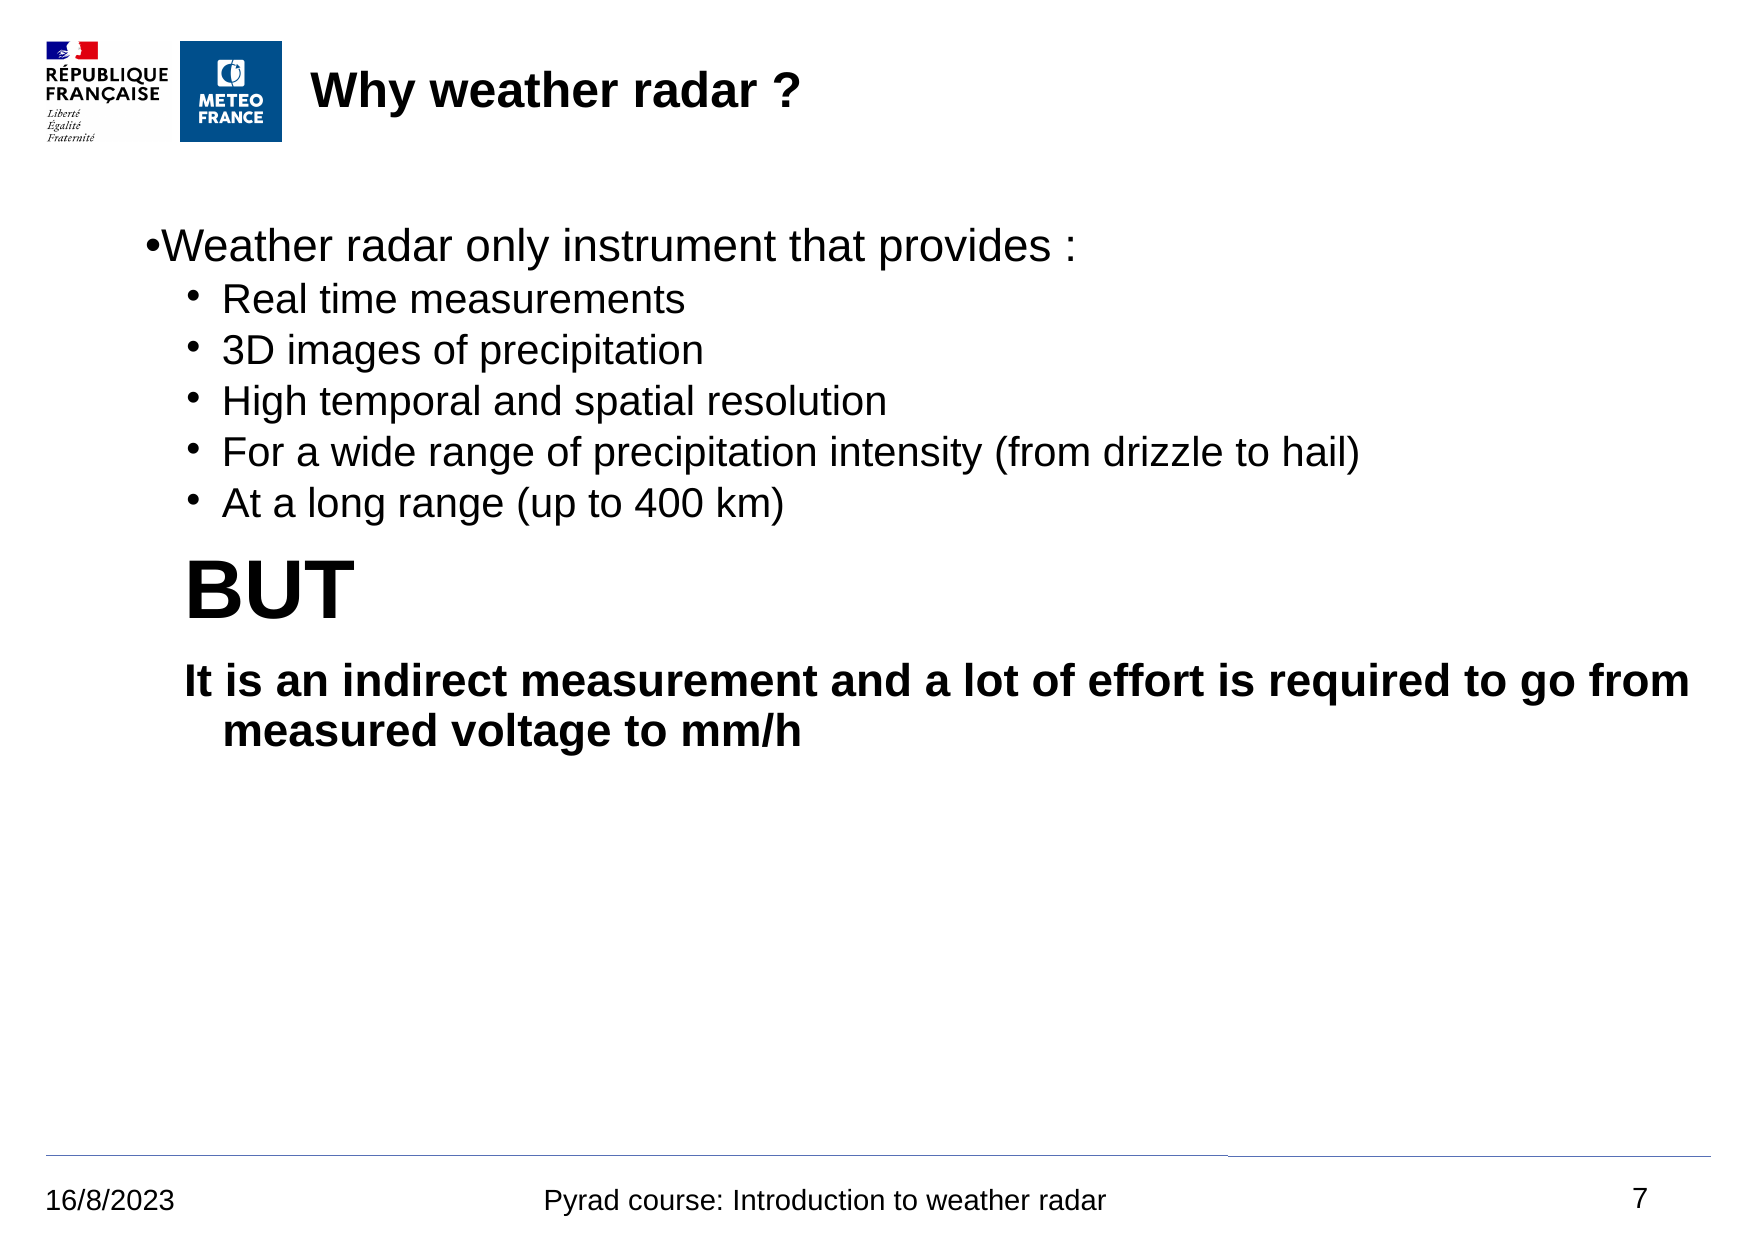

# Why weather radar ?
Weather radar only instrument that provides :
Real time measurements
3D images of precipitation
High temporal and spatial resolution
For a wide range of precipitation intensity (from drizzle to hail)
At a long range (up to 400 km)
        BUT
        It is an indirect measurement and a lot of effort is required to go from             measured voltage to mm/h
7
16/8/2023
Pyrad course: Introduction to weather radar